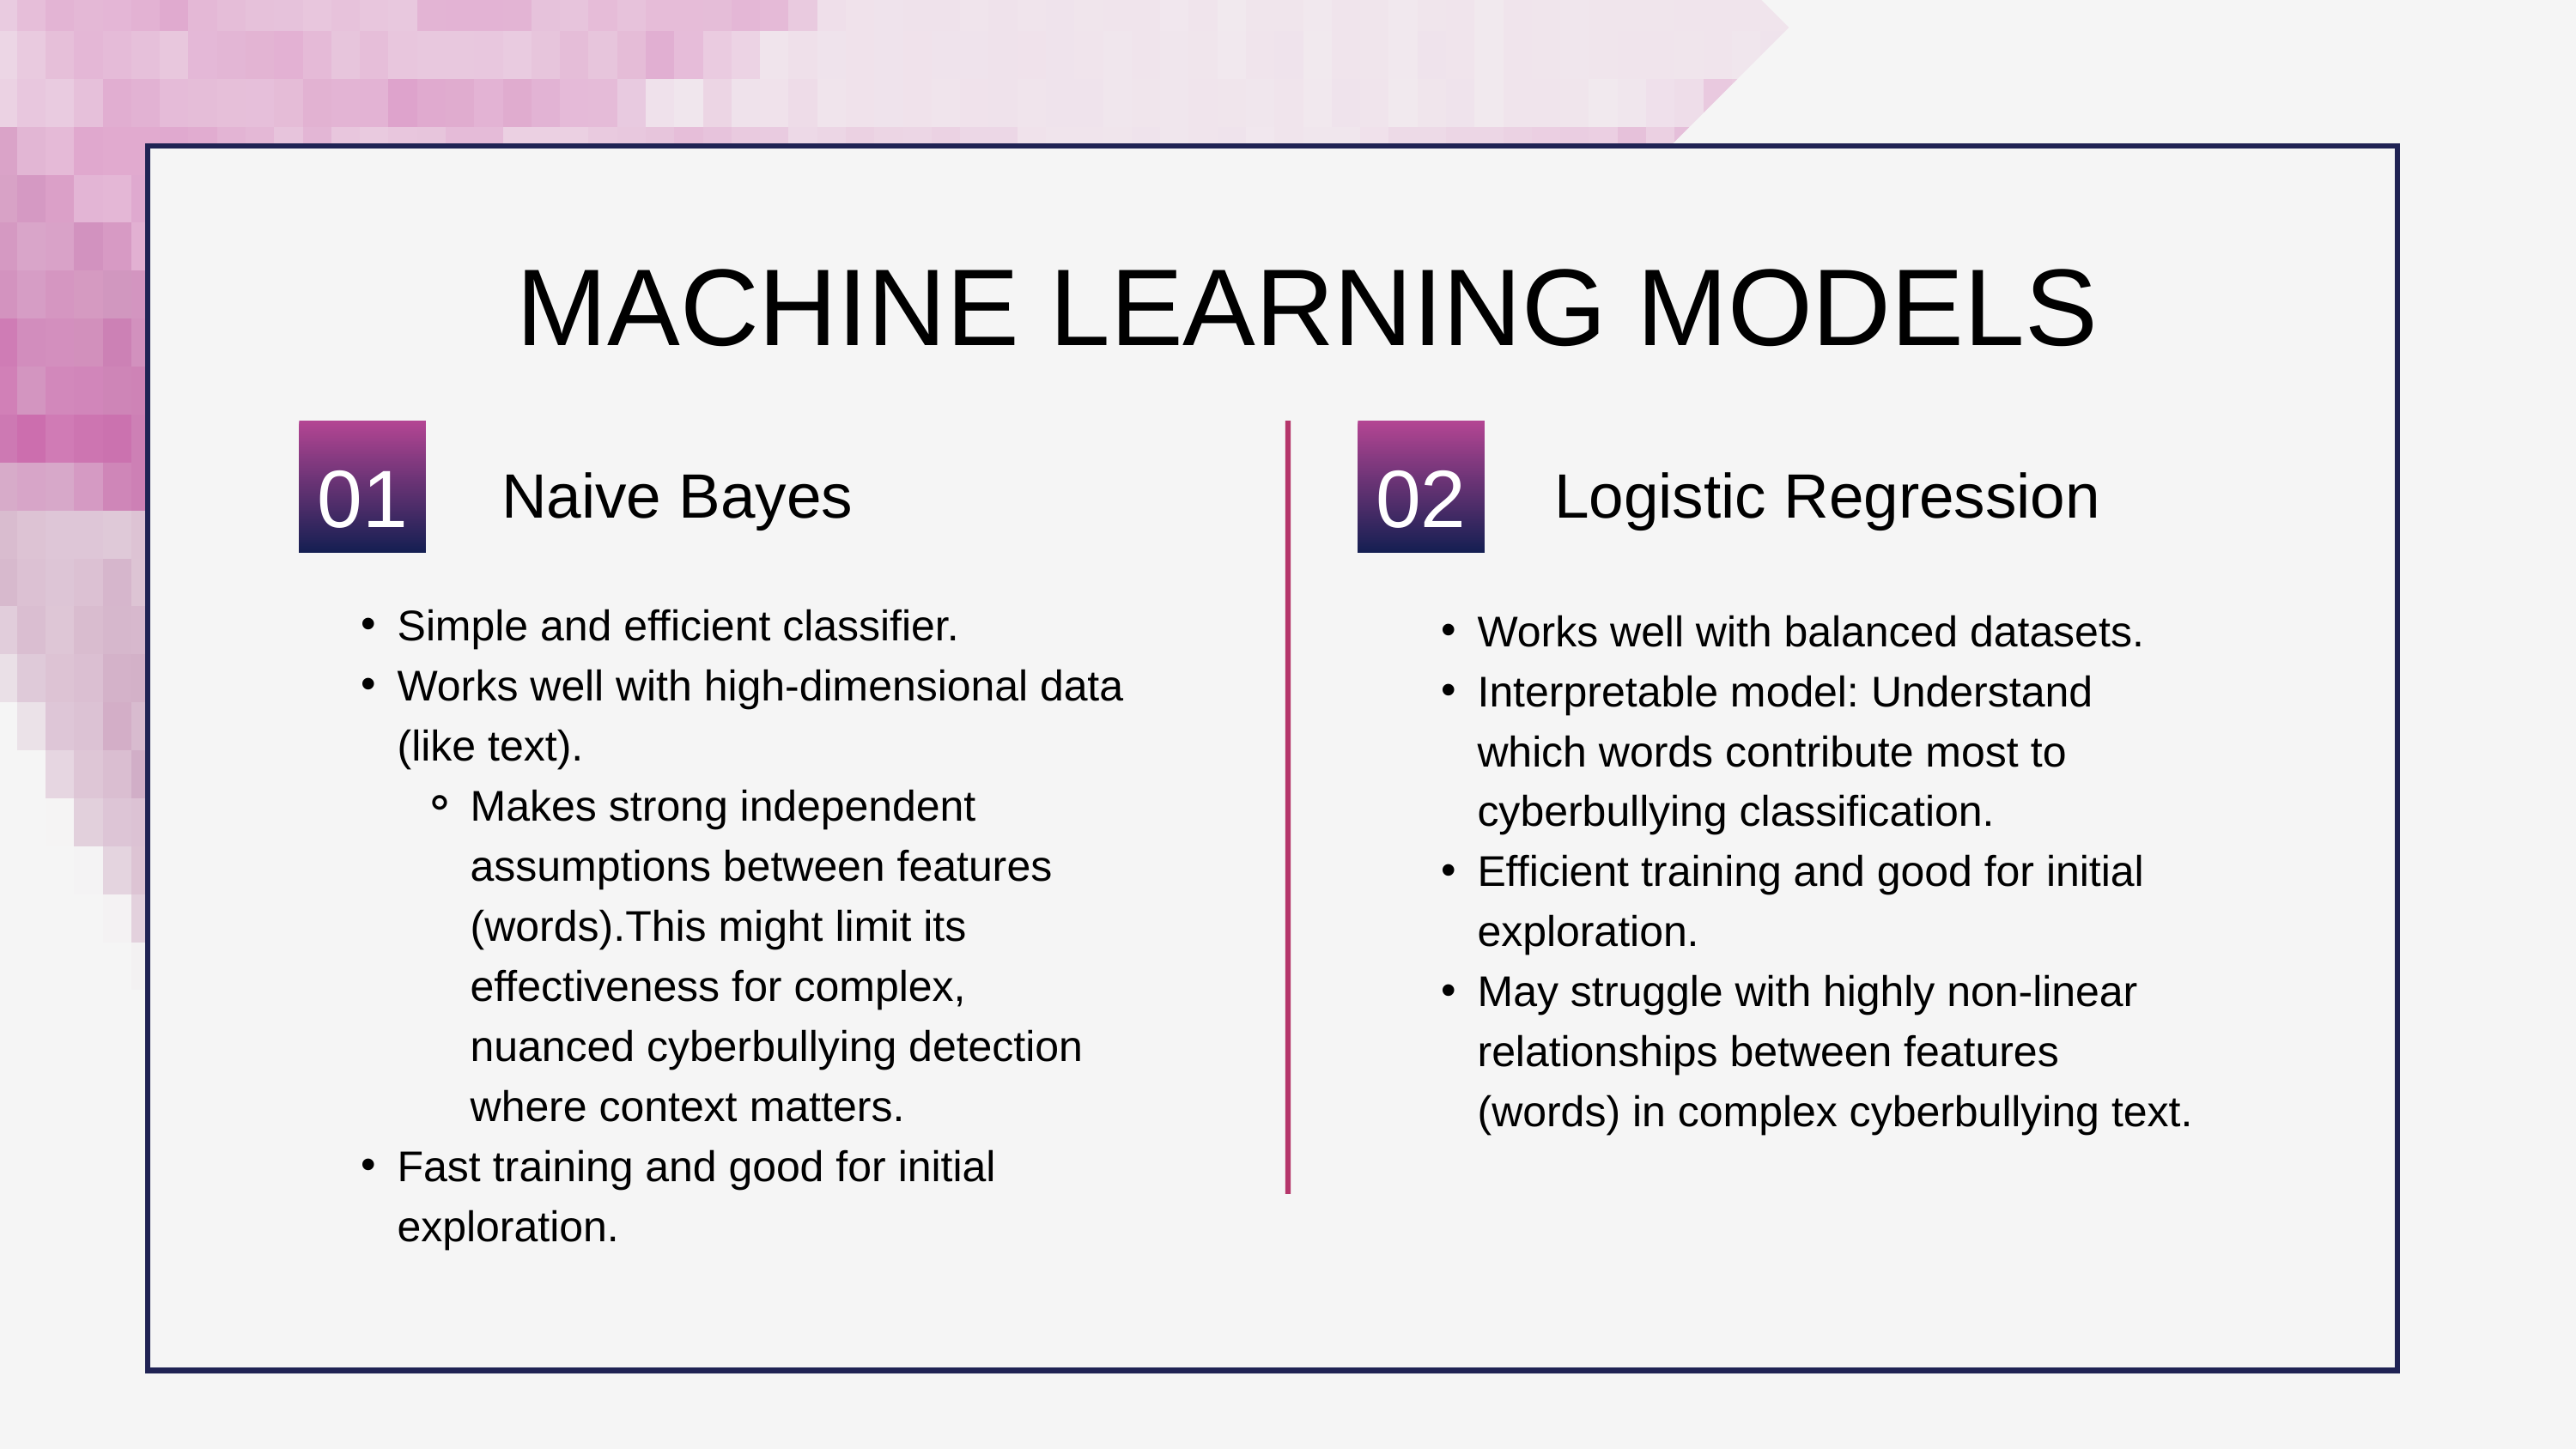

MACHINE LEARNING MODELS

01

02
Naive Bayes
Logistic Regression
Simple and efficient classifier.
Works well with high-dimensional data (like text).
Makes strong independent assumptions between features (words).This might limit its effectiveness for complex, nuanced cyberbullying detection where context matters.
Fast training and good for initial exploration.
Works well with balanced datasets.
Interpretable model: Understand which words contribute most to cyberbullying classification.
Efficient training and good for initial exploration.
May struggle with highly non-linear relationships between features (words) in complex cyberbullying text.